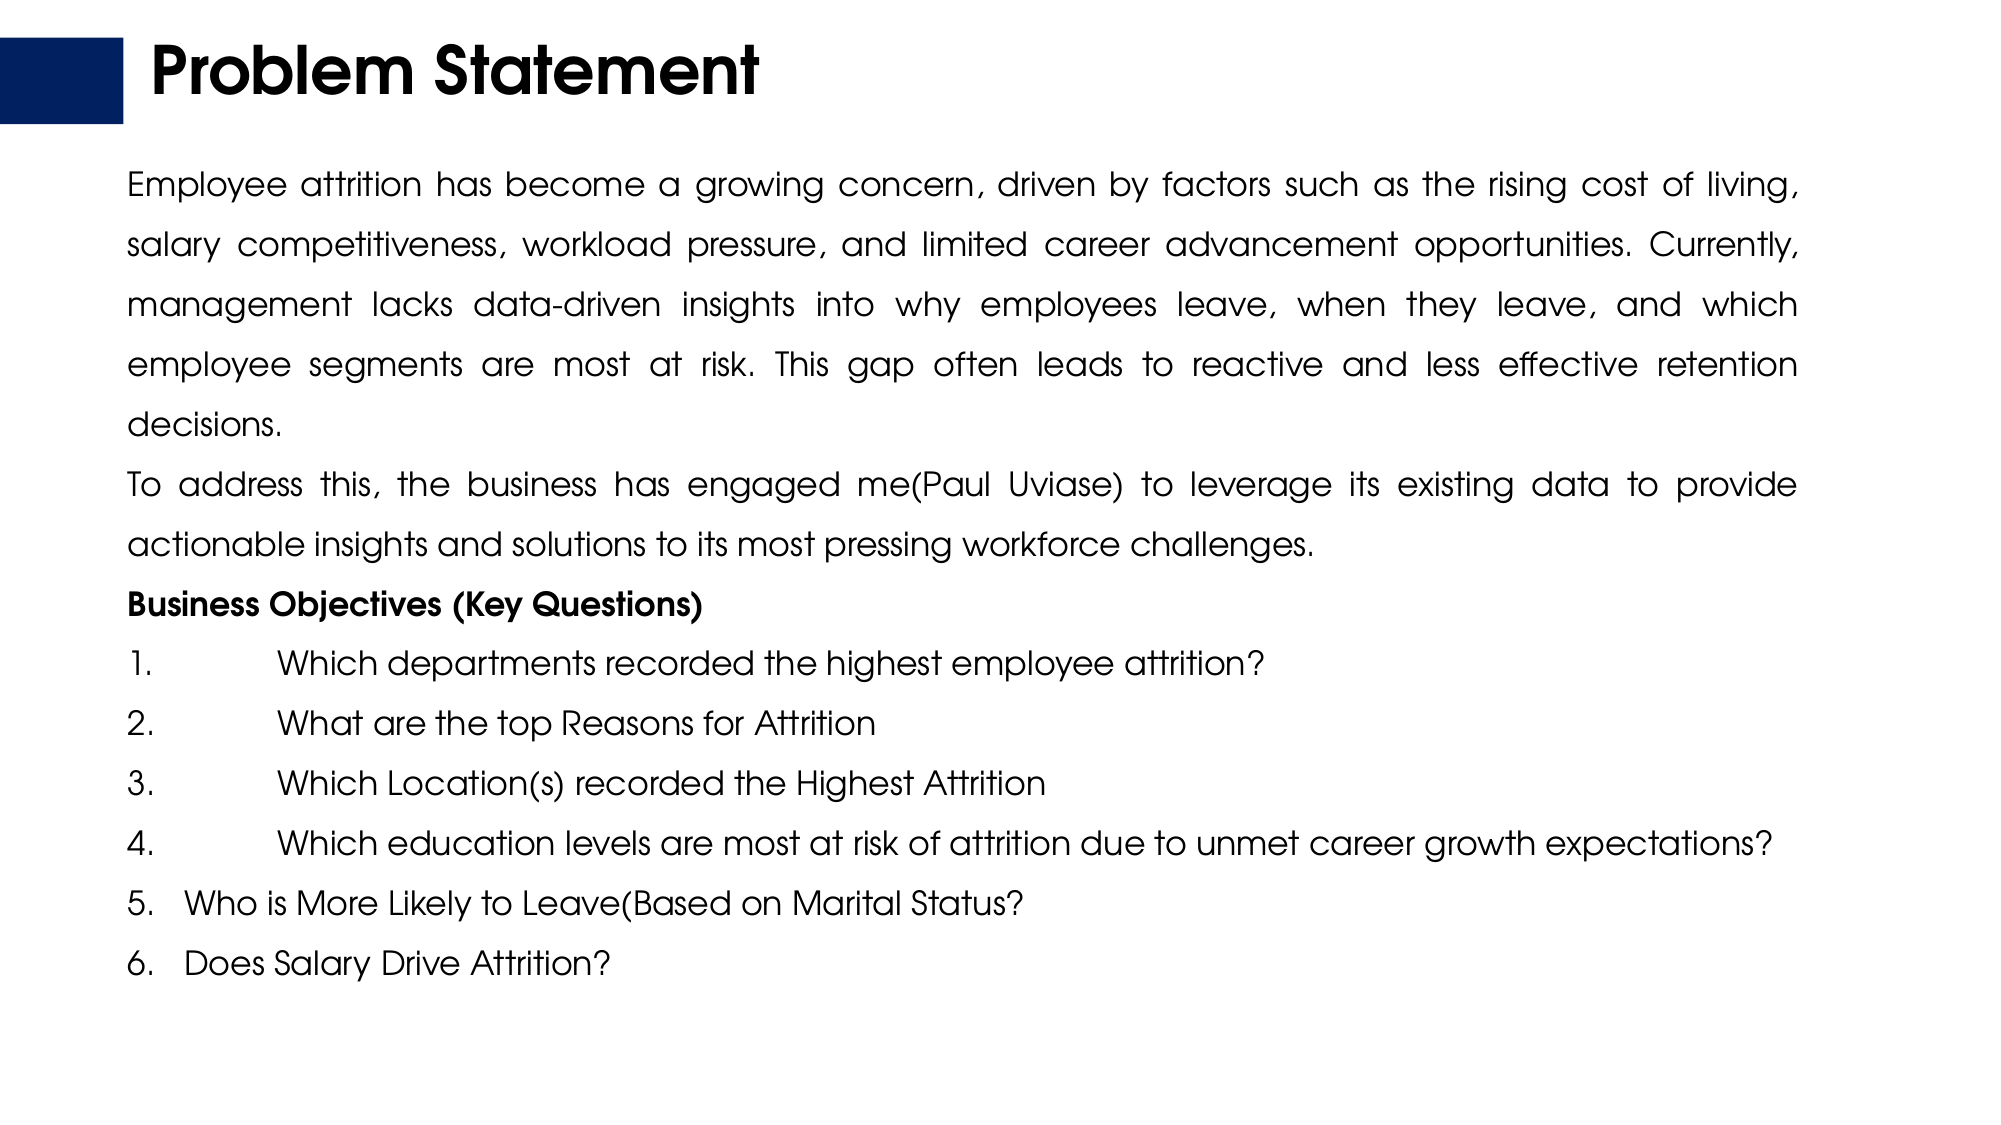

Problem Statement

Employee attrition has become a growing concern, driven by factors such as the rising cost of living, salary competitiveness, workload pressure, and limited career advancement opportunities. Currently, management lacks data-driven insights into why employees leave, when they leave, and which employee segments are most at risk. This gap often leads to reactive and less effective retention decisions.
To address this, the business has engaged me(Paul Uviase) to leverage its existing data to provide actionable insights and solutions to its most pressing workforce challenges.
Business Objectives (Key Questions)
1.	Which departments recorded the highest employee attrition?
2.	What are the top Reasons for Attrition
3.	Which Location(s) recorded the Highest Attrition
4.	Which education levels are most at risk of attrition due to unmet career growth expectations?
Who is More Likely to Leave(Based on Marital Status?
Does Salary Drive Attrition?